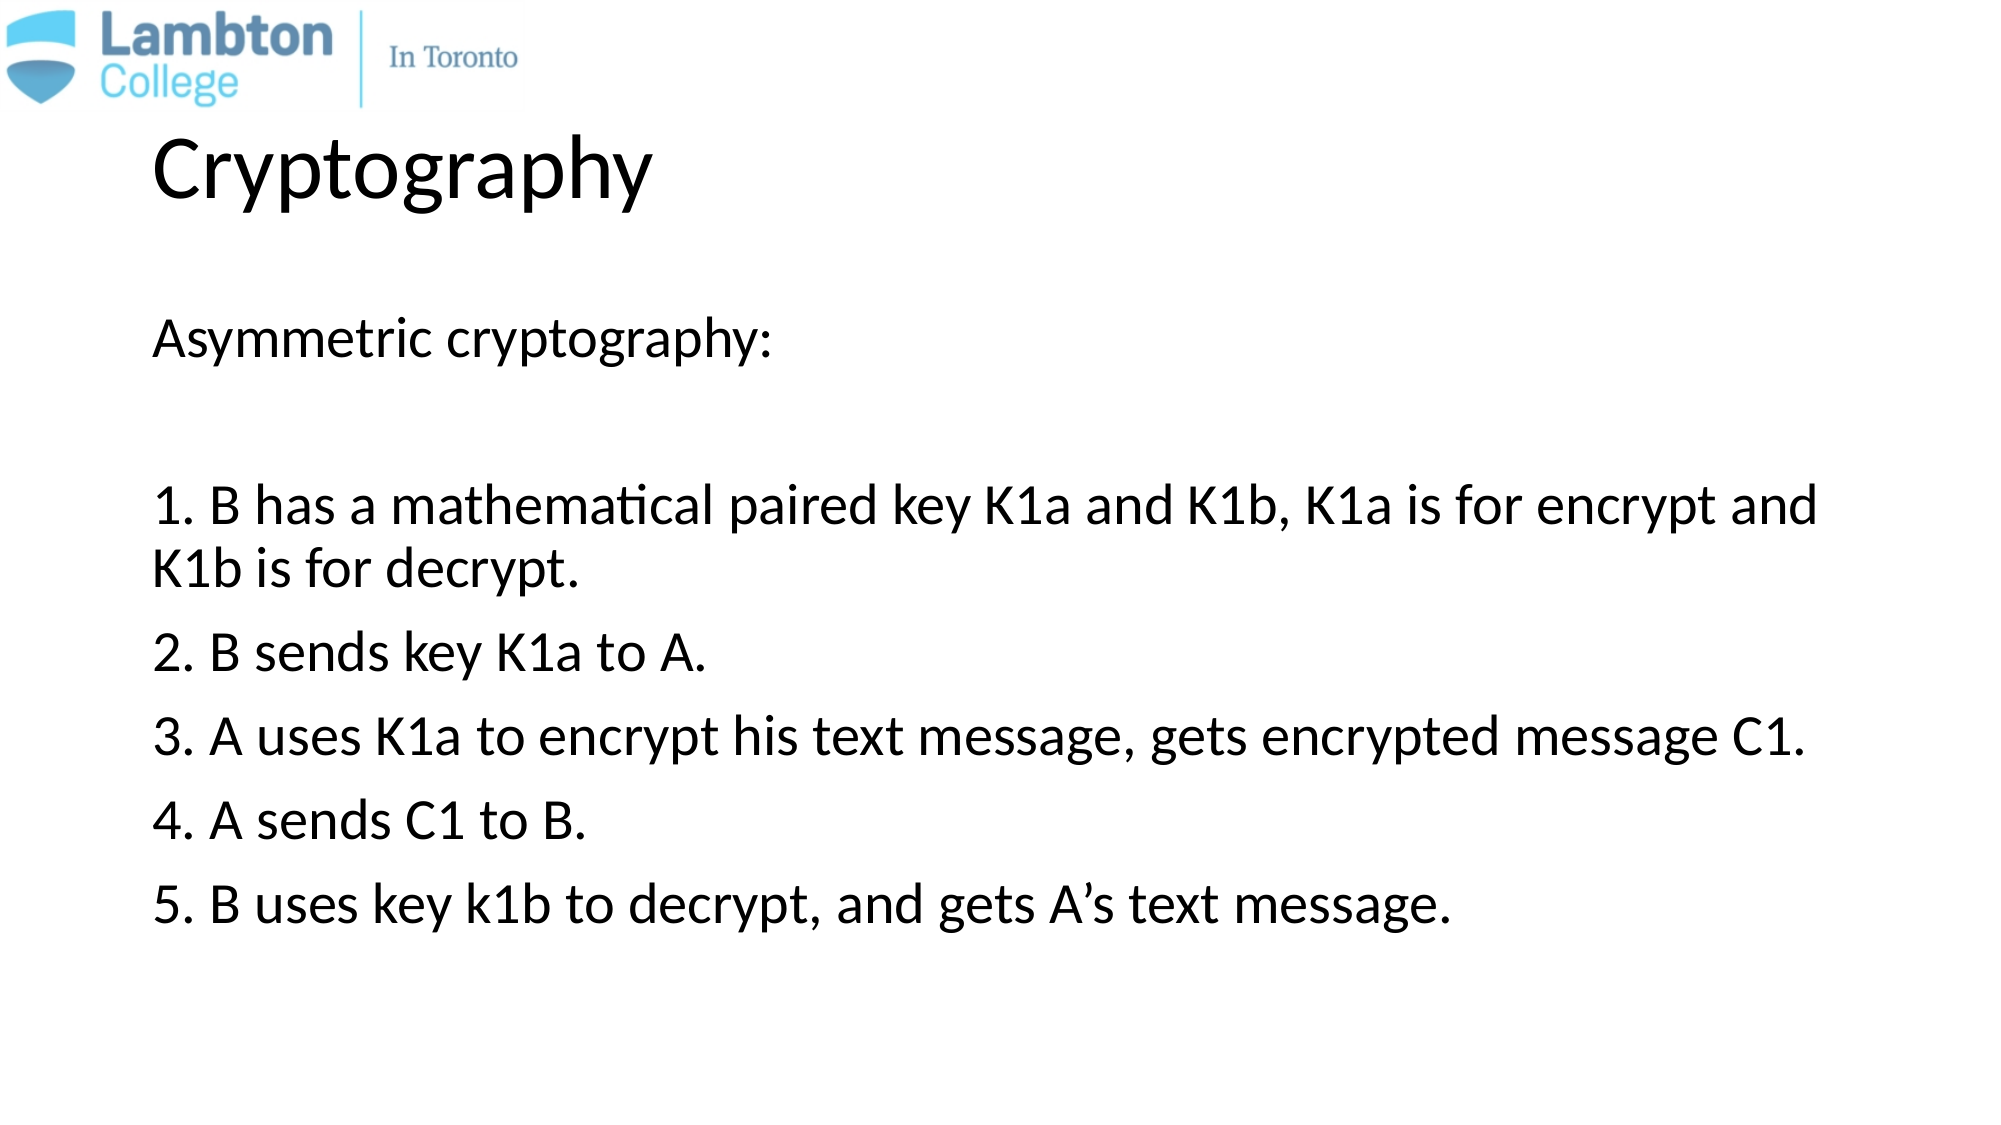

# Cryptography
Asymmetric cryptography:

1. B has a mathematical paired key K1a and K1b, K1a is for encrypt and K1b is for decrypt.
2. B sends key K1a to A.
3. A uses K1a to encrypt his text message, gets encrypted message C1.
4. A sends C1 to B.
5. B uses key k1b to decrypt, and gets A’s text message.